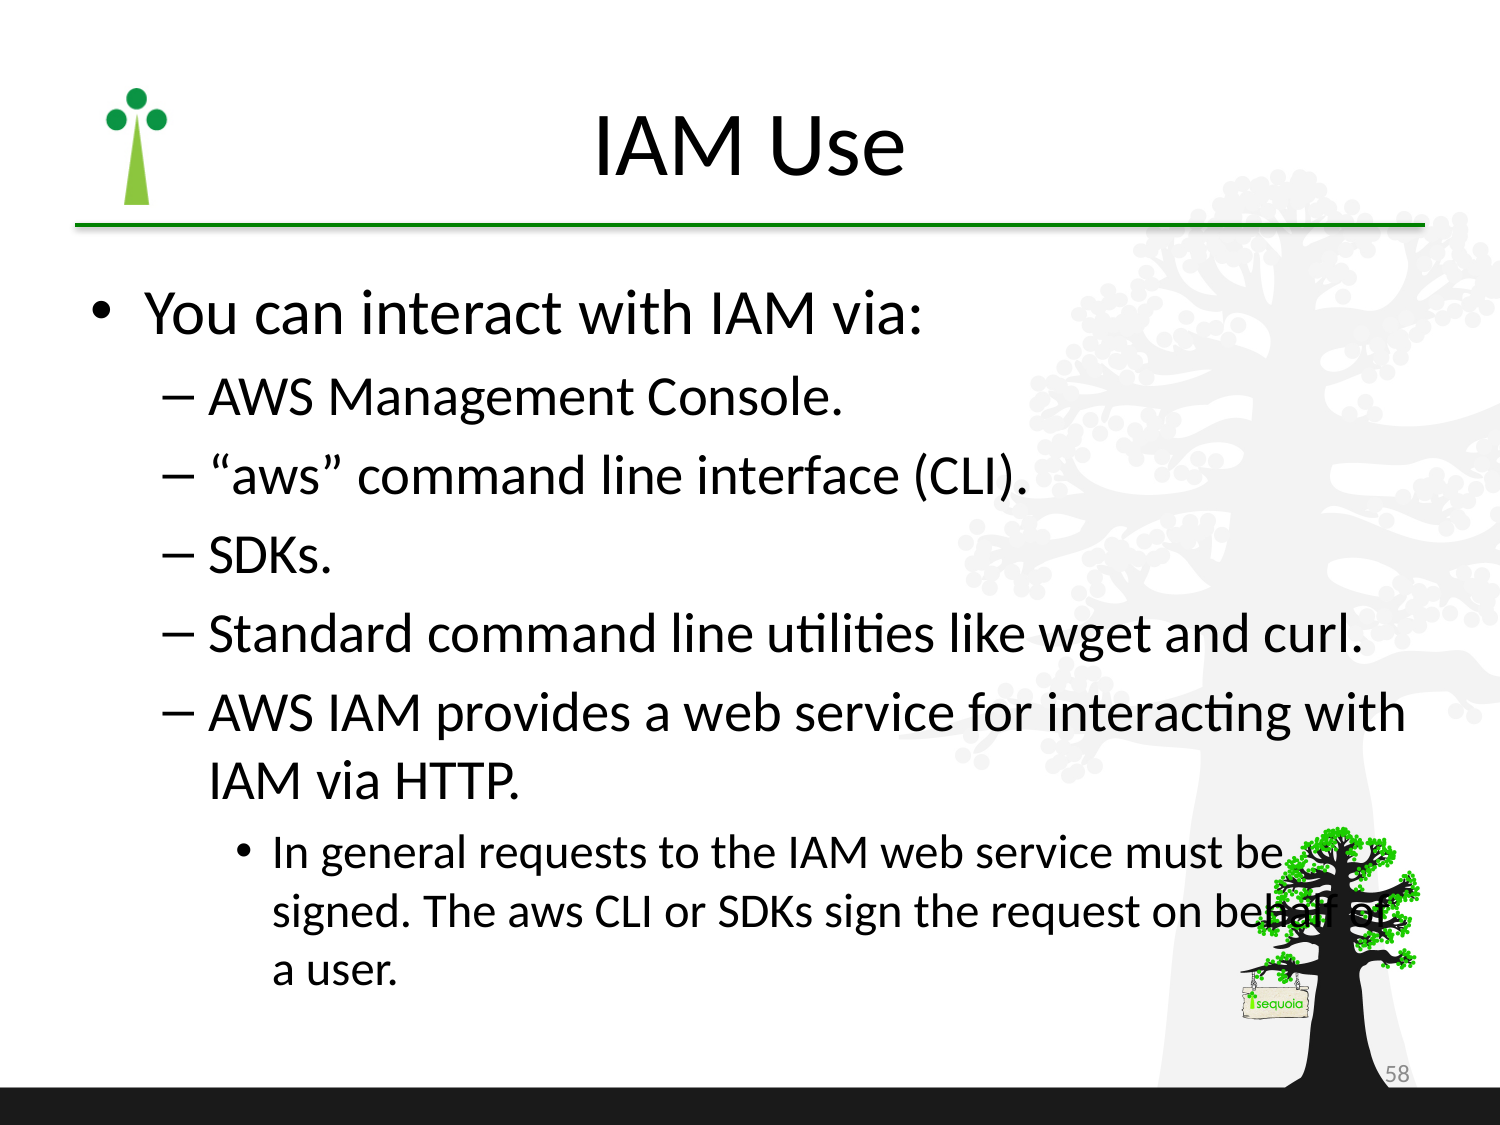

# IAM Use
You can interact with IAM via:
AWS Management Console.
“aws” command line interface (CLI).
SDKs.
Standard command line utilities like wget and curl.
AWS IAM provides a web service for interacting with IAM via HTTP.
In general requests to the IAM web service must be signed. The aws CLI or SDKs sign the request on behalf of a user.

58